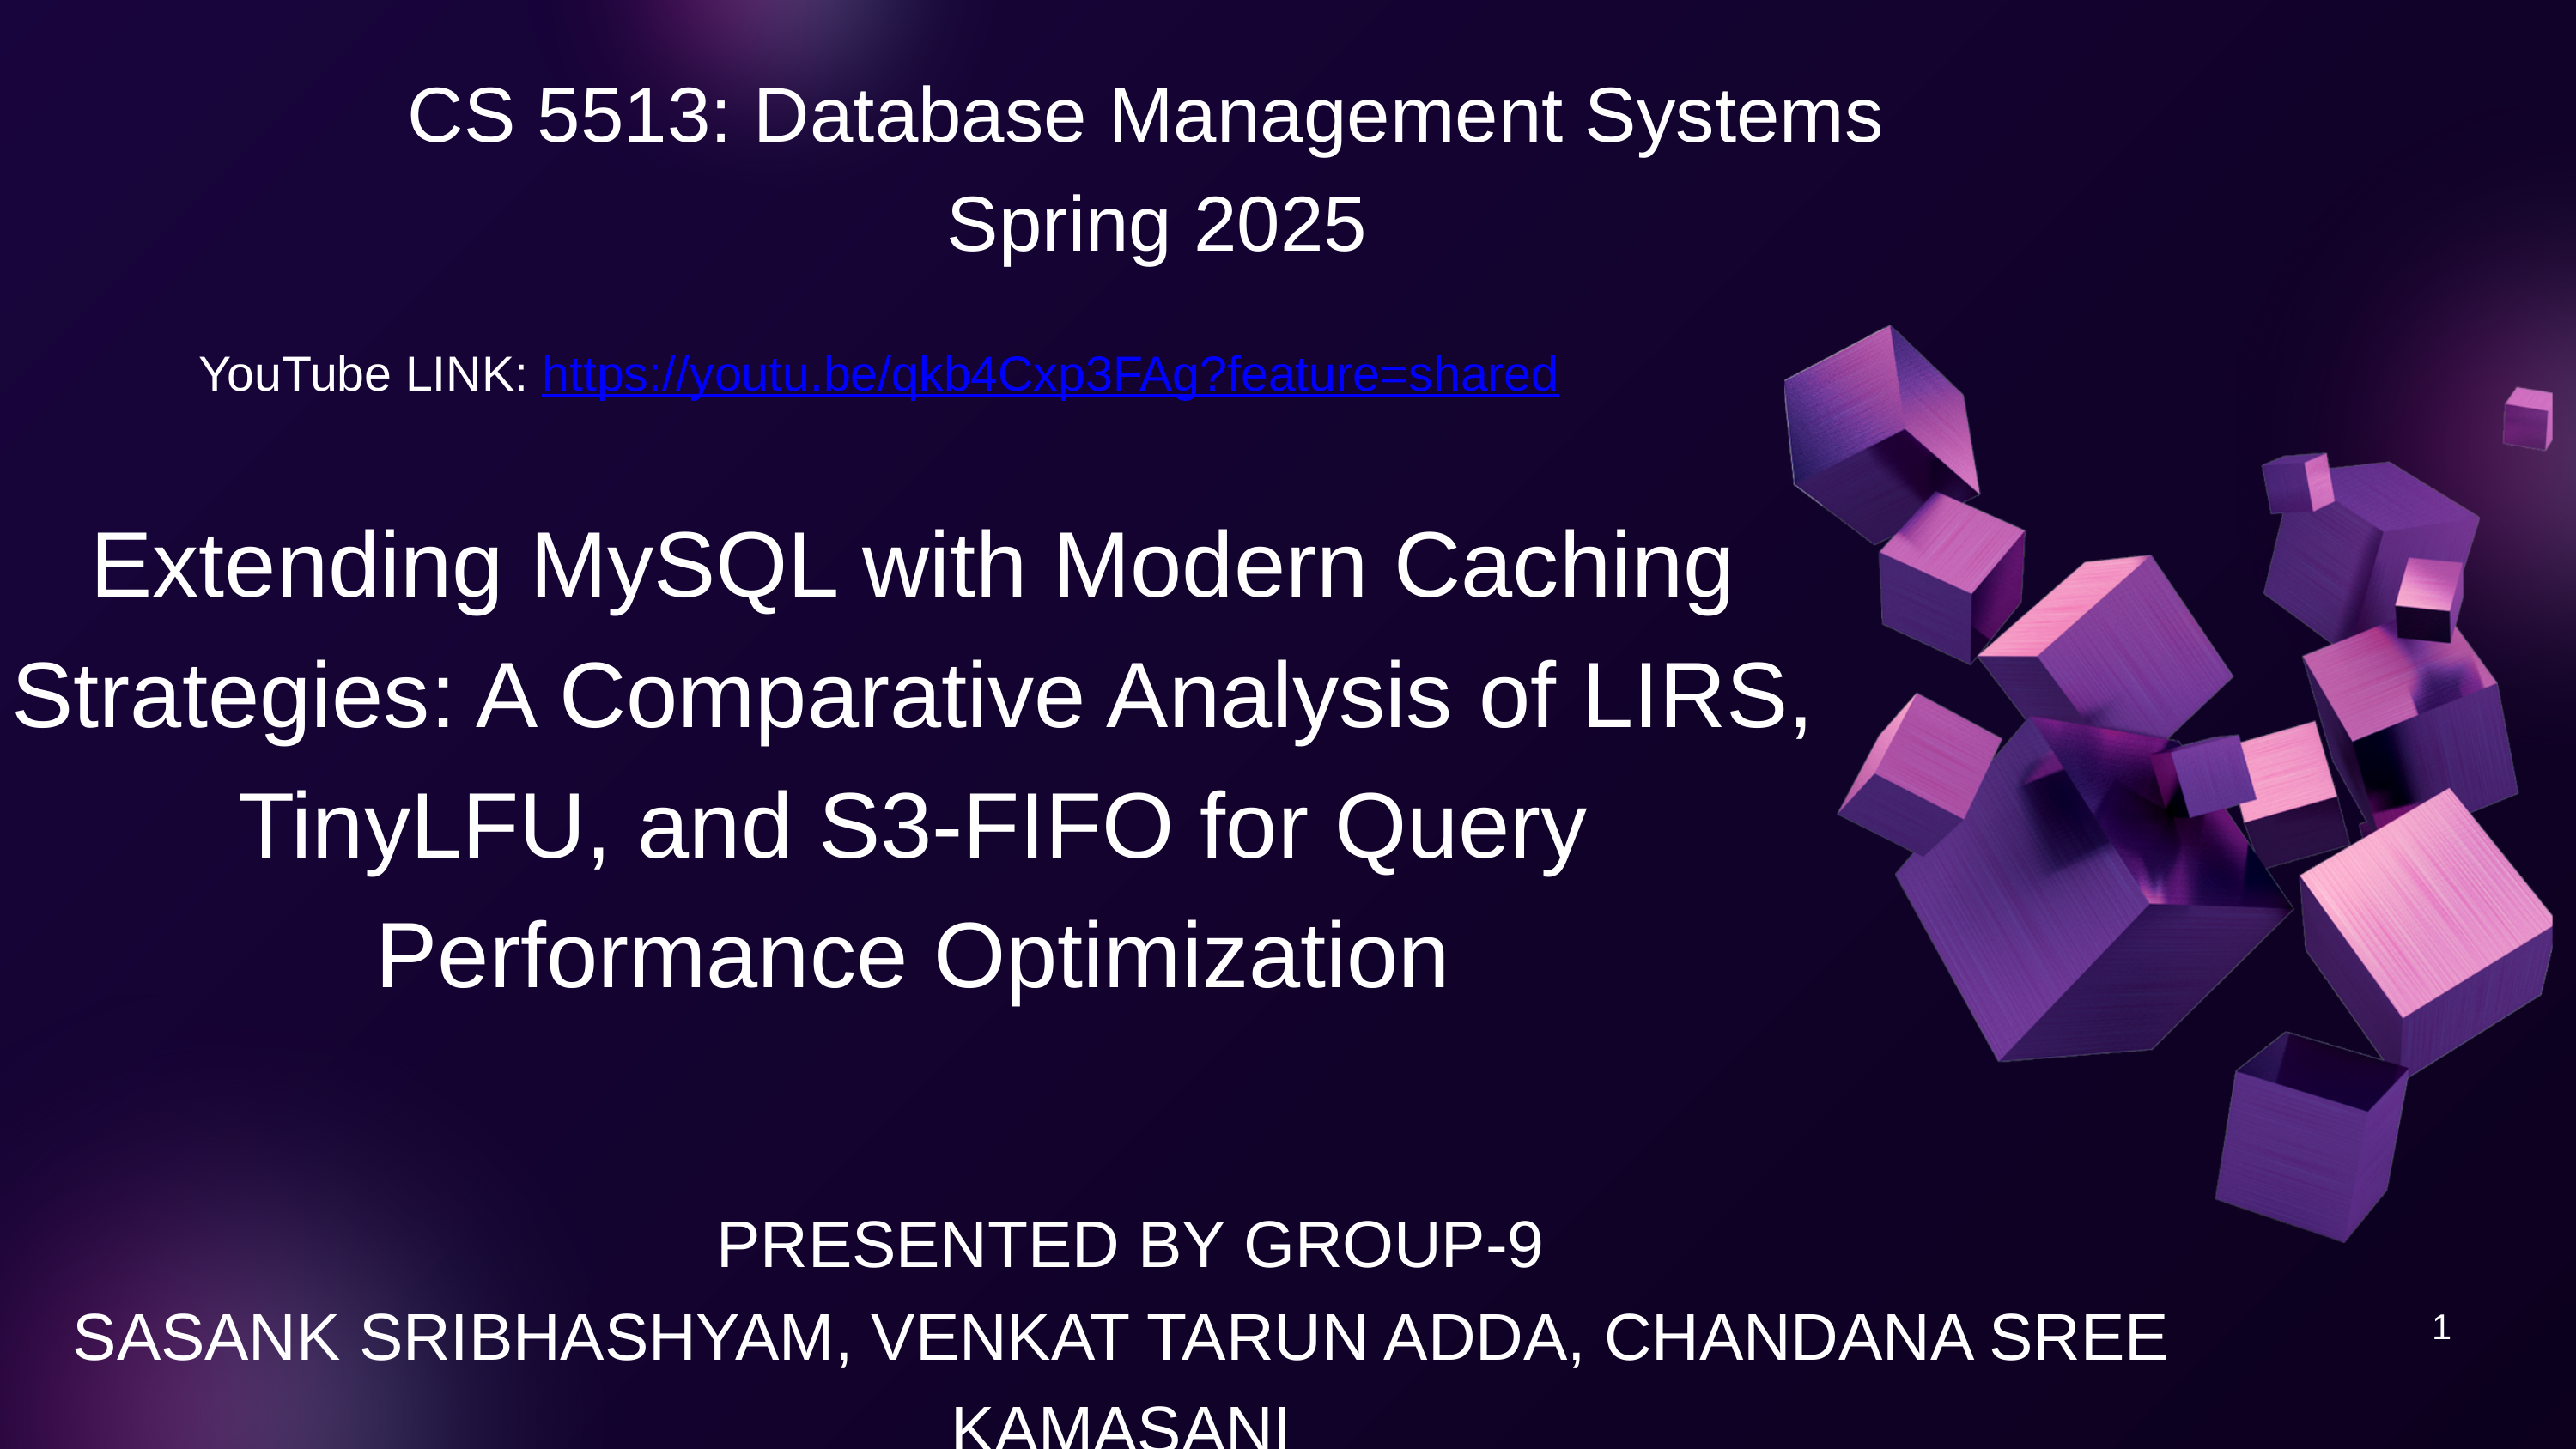

CS 5513: Database Management Systems
Spring 2025

YouTube LINK: https://youtu.be/qkb4Cxp3FAg?feature=shared
Extending MySQL with Modern Caching Strategies: A Comparative Analysis of LIRS, TinyLFU, and S3-FIFO for Query Performance Optimization

 PRESENTED BY GROUP-9
SASANK SRIBHASHYAM, VENKAT TARUN ADDA, CHANDANA SREE KAMASANI
1